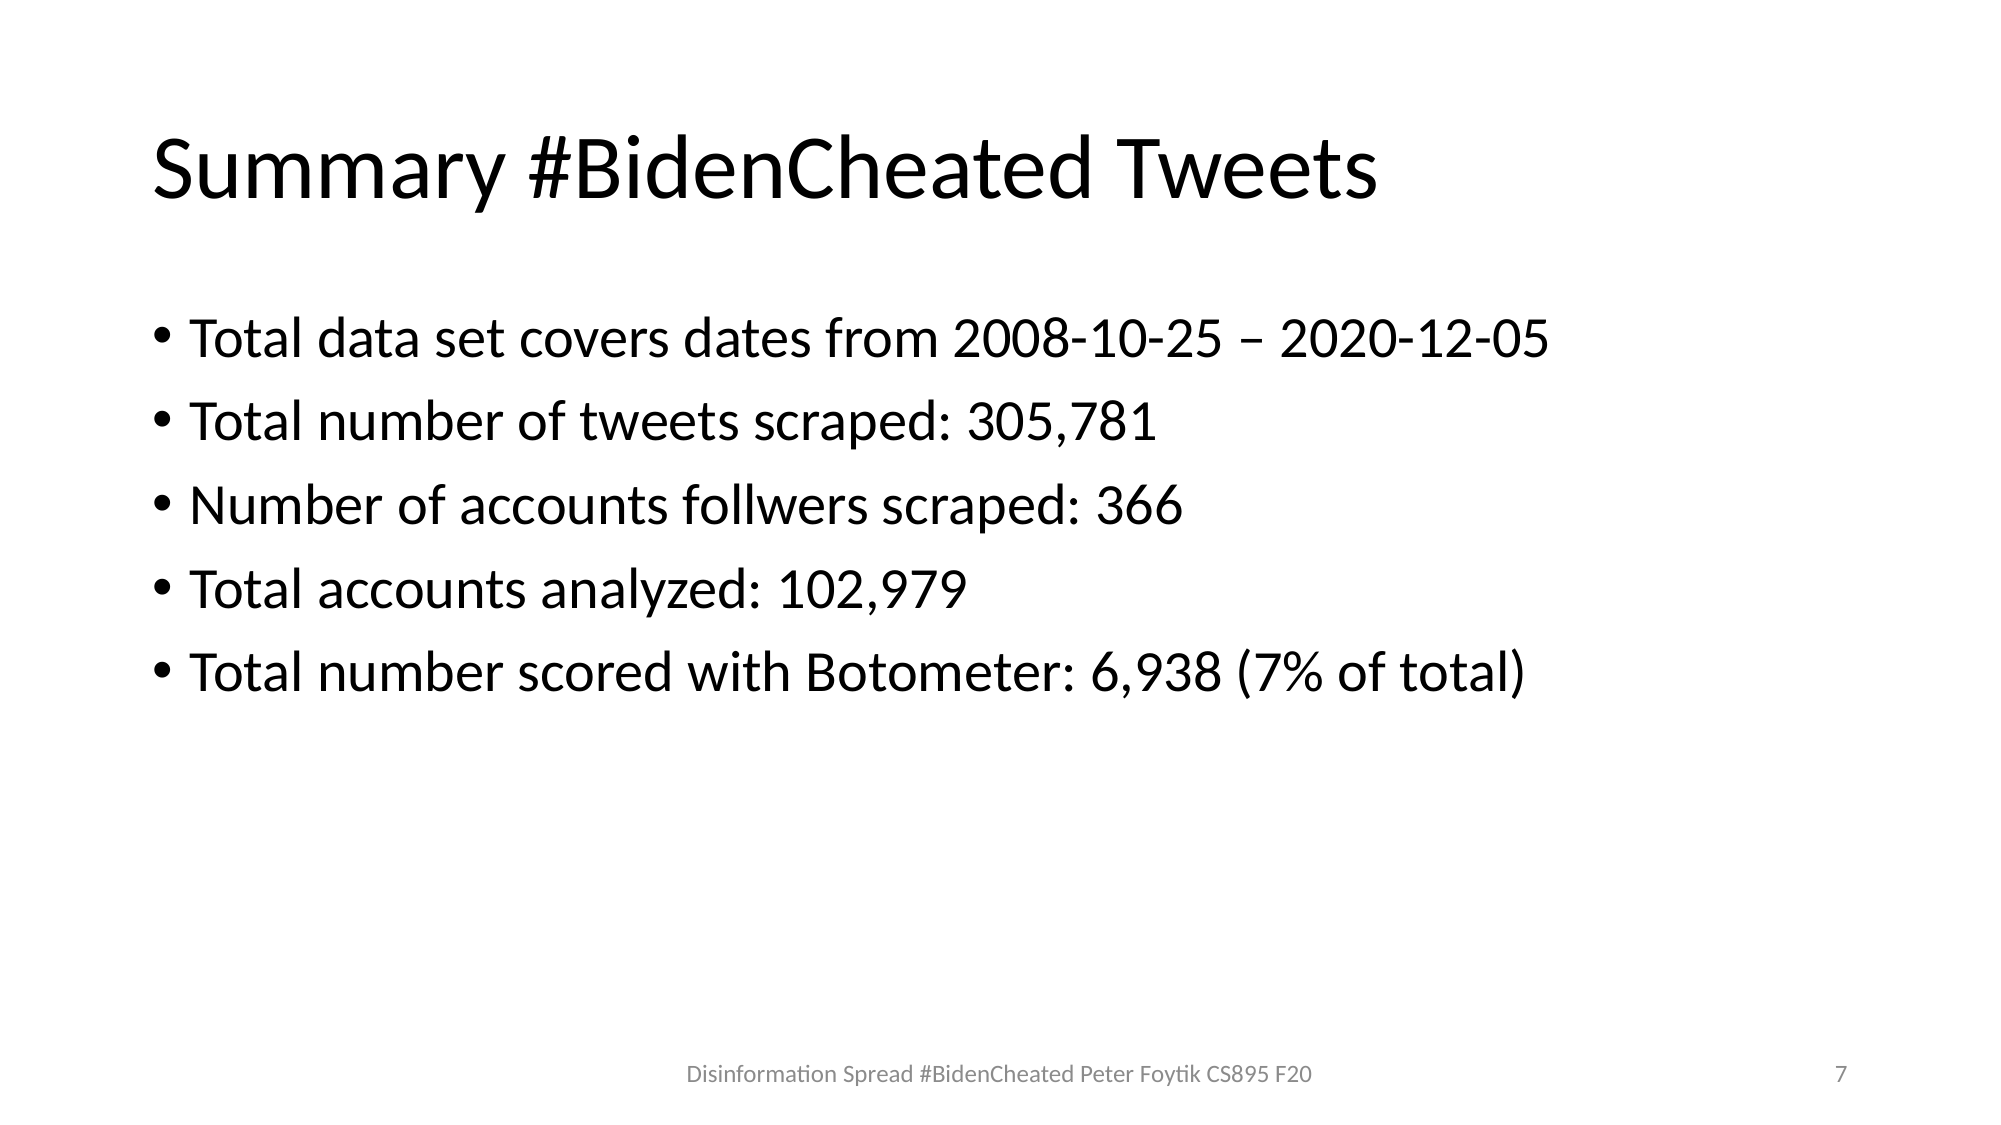

# Summary #BidenCheated Tweets
Total data set covers dates from 2008-10-25 – 2020-12-05
Total number of tweets scraped: 305,781
Number of accounts follwers scraped: 366
Total accounts analyzed: 102,979
Total number scored with Botometer: 6,938 (7% of total)

Disinformation Spread #BidenCheated Peter Foytik CS895 F20
7